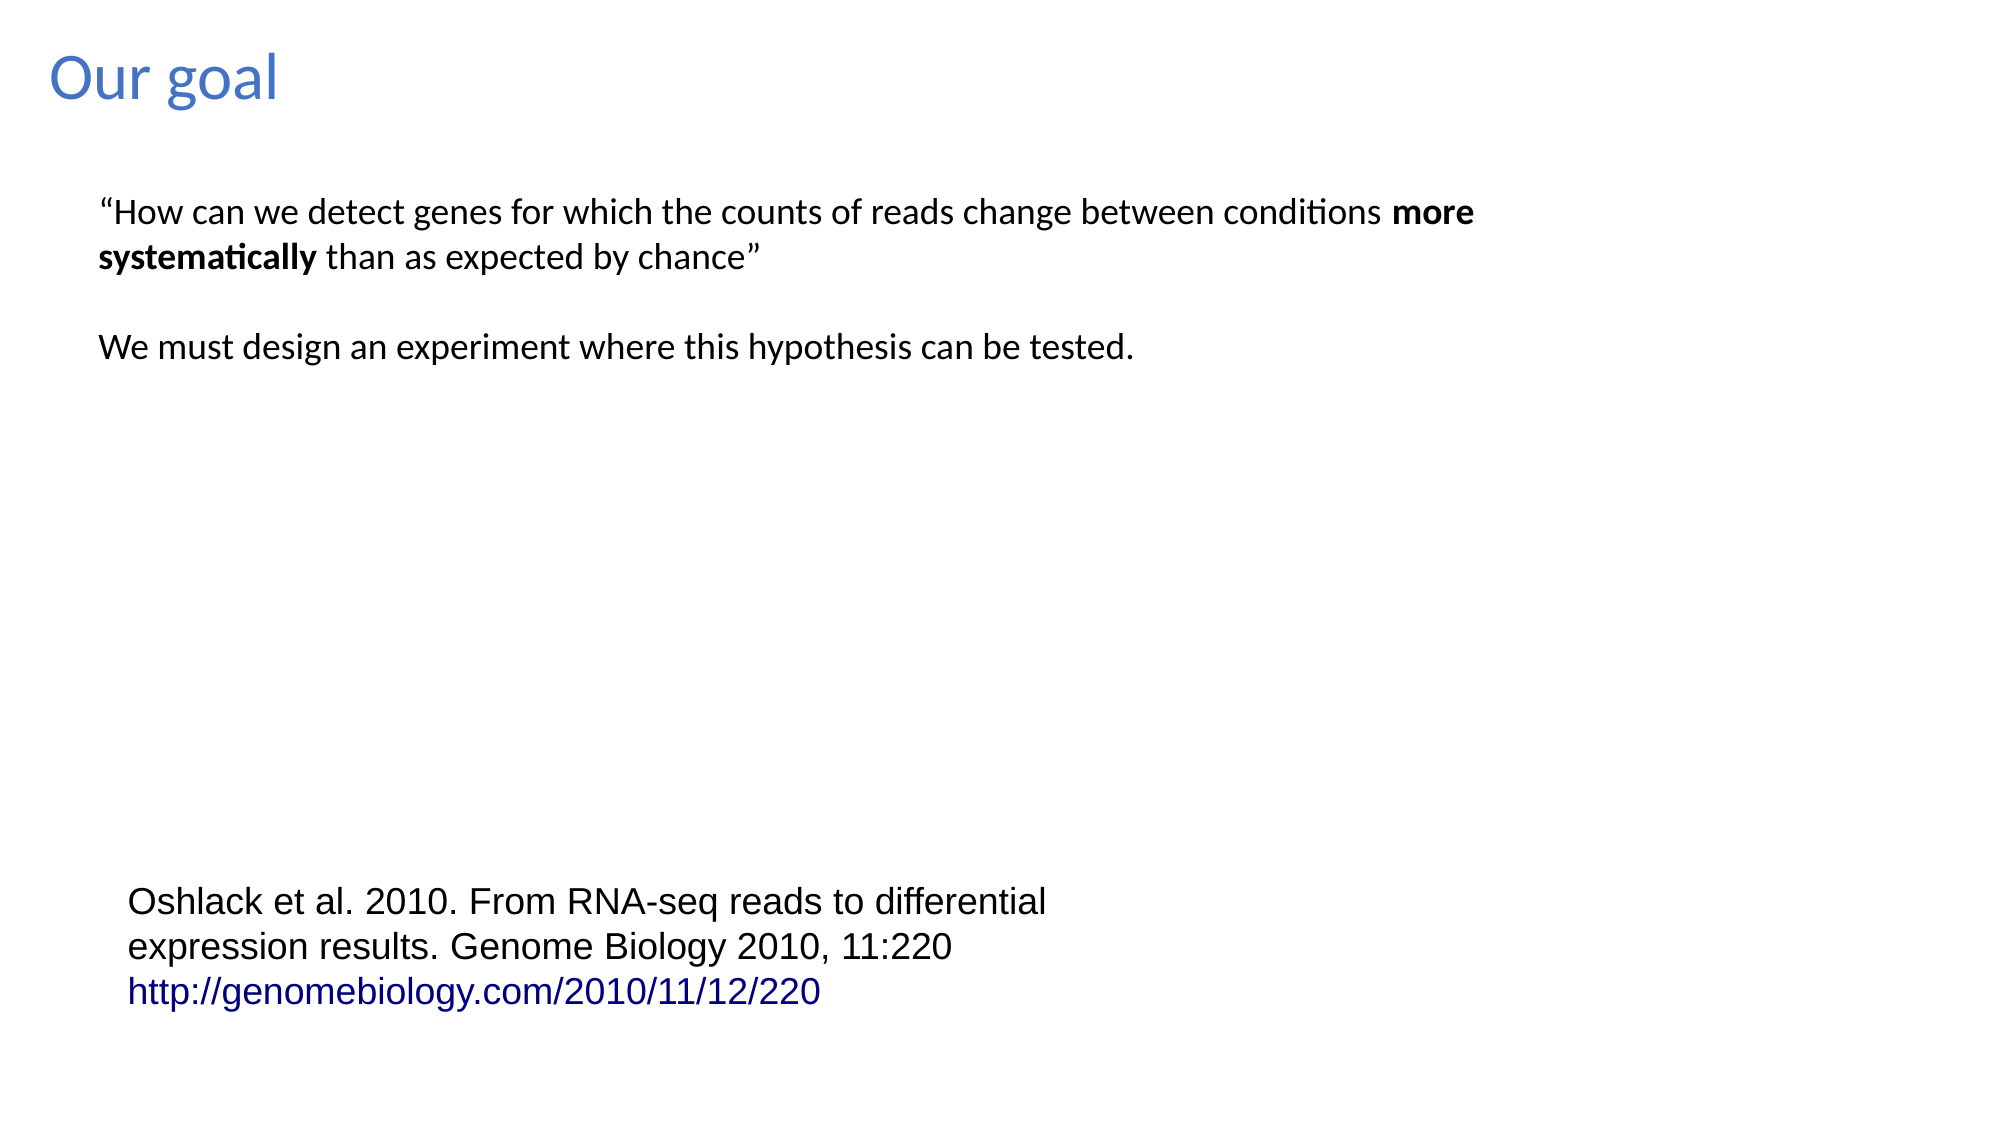

Our goal
“How can we detect genes for which the counts of reads change between conditions more systematically than as expected by chance”

We must design an experiment where this hypothesis can be tested.
Oshlack et al. 2010. From RNA-seq reads to differential expression results. Genome Biology 2010, 11:220 http://genomebiology.com/2010/11/12/220